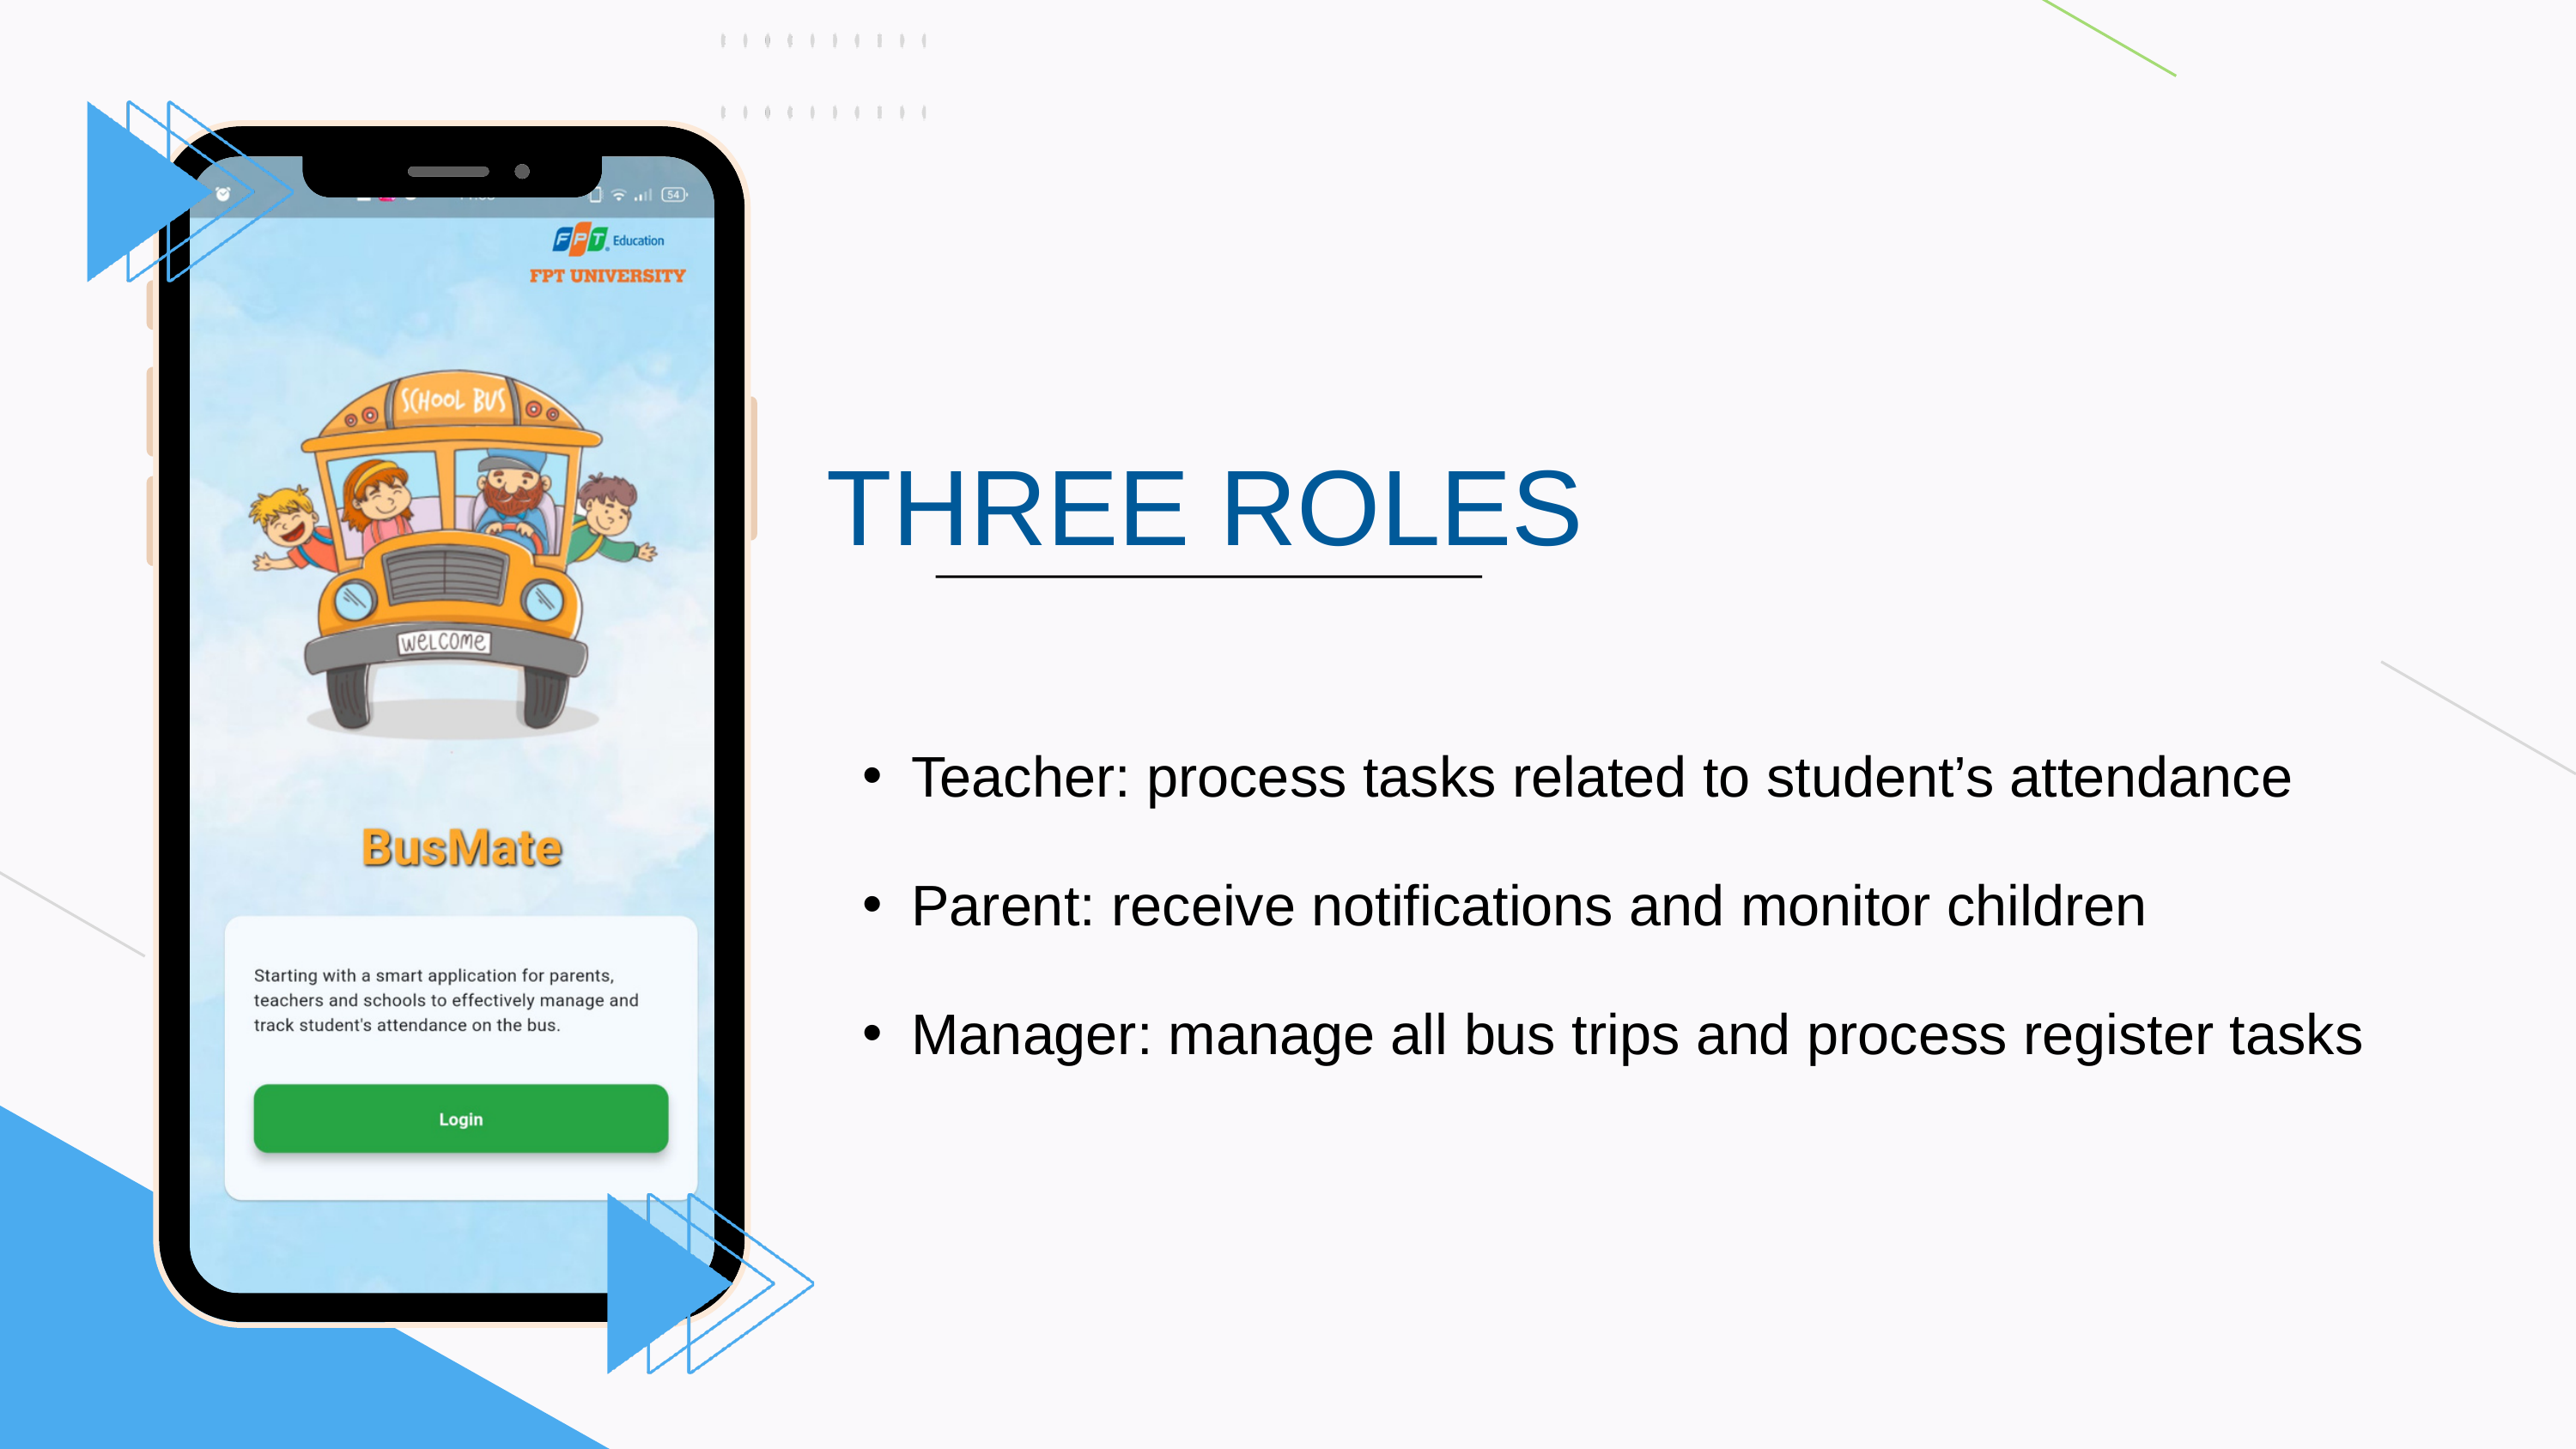

THREE ROLES

Teacher: process tasks related to student’s attendance
Parent: receive notifications and monitor children
Manager: manage all bus trips and process register tasks